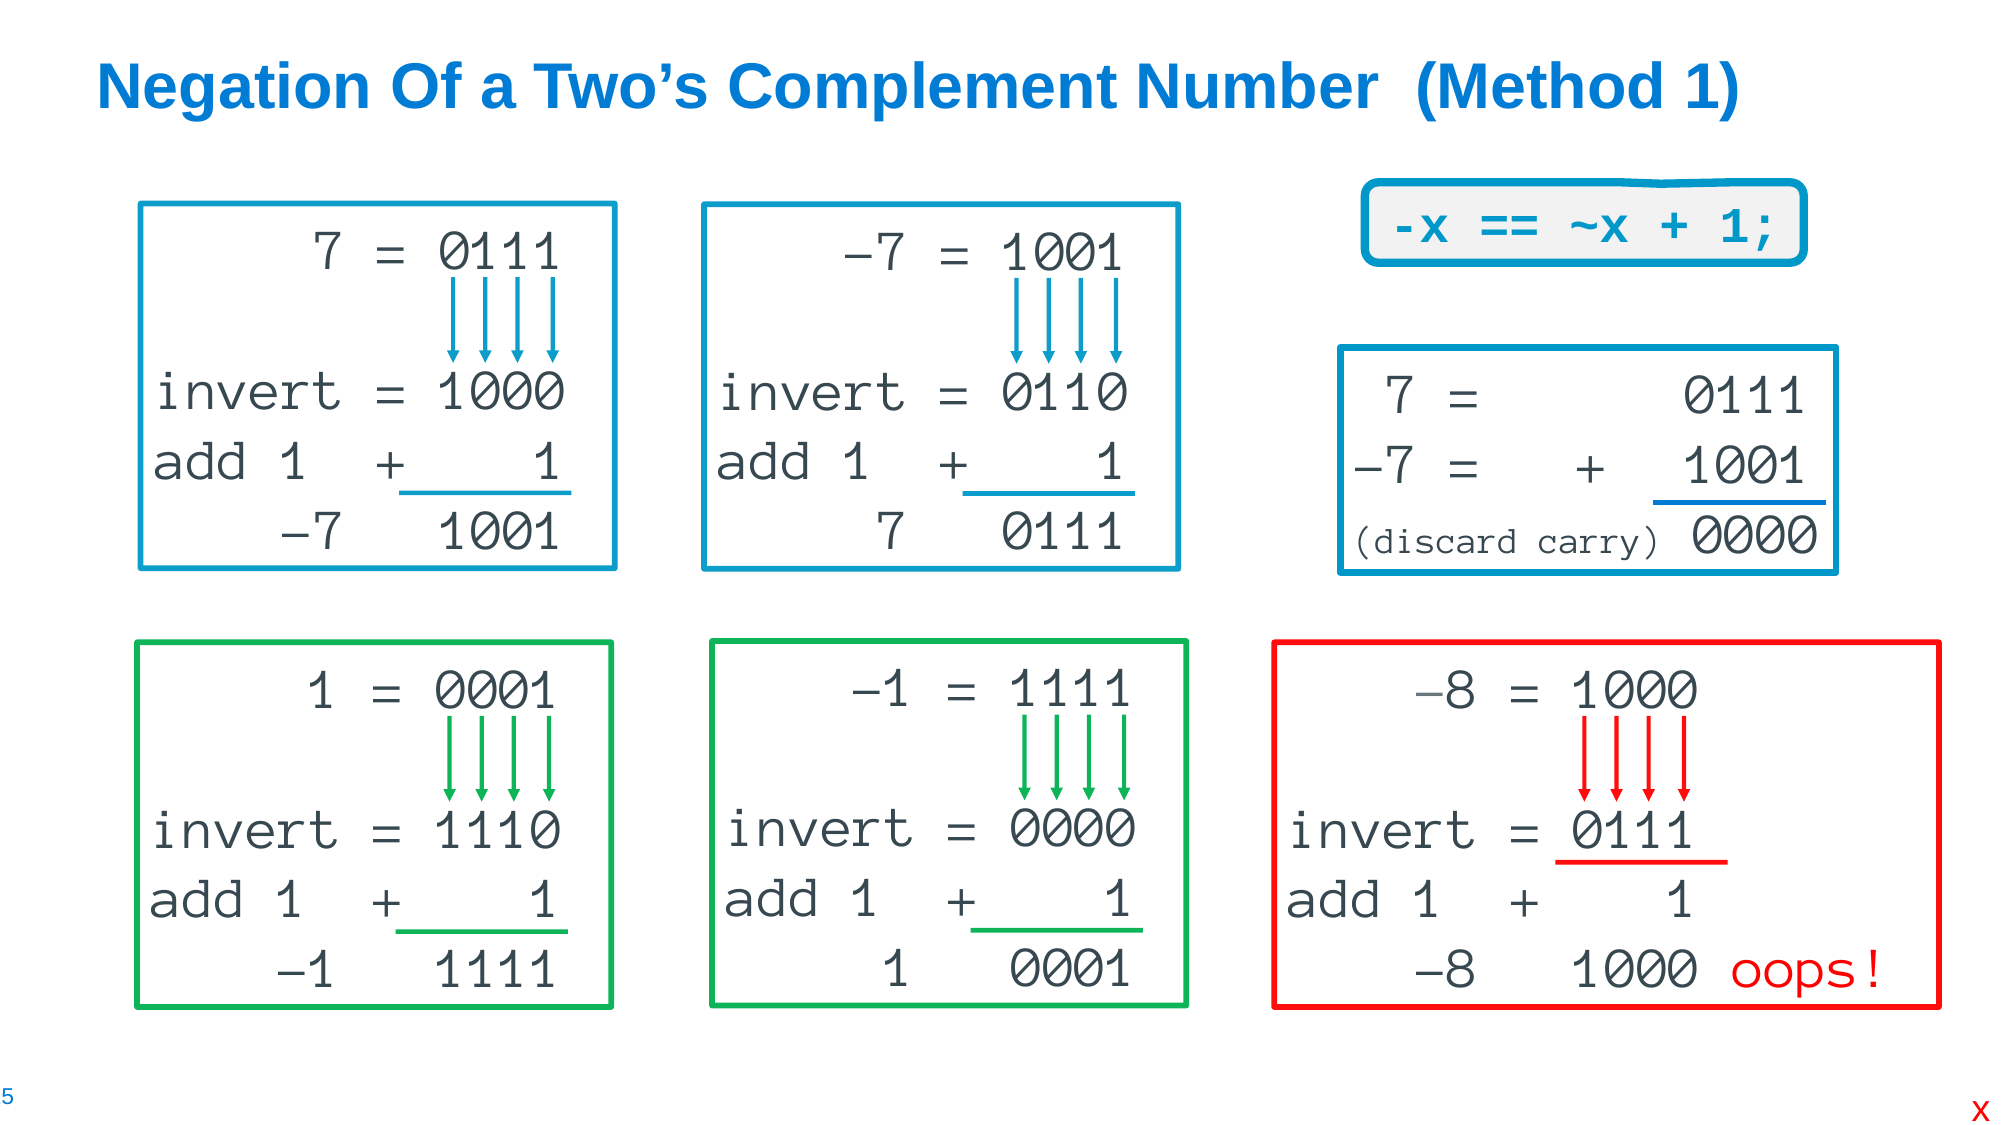

# Negation Of a Two’s Complement Number  (Method 1)
-x == ~x + 1;
     7 = 0111

invert = 1000
add 1  +    1
    -7   1001
    -7 = 1001

invert = 0110
add 1  +    1
     7   0111
 7 =		 0111
-7 =   +   1001
(discard carry) 0000
    -1 = 1111

invert = 0000
add 1  +    1
     1   0001
     1 = 0001

invert = 1110
add 1  +    1
    -1   1111
    -8 = 1000

invert = 0111
add 1  +    1
    -8   1000 oops!
x